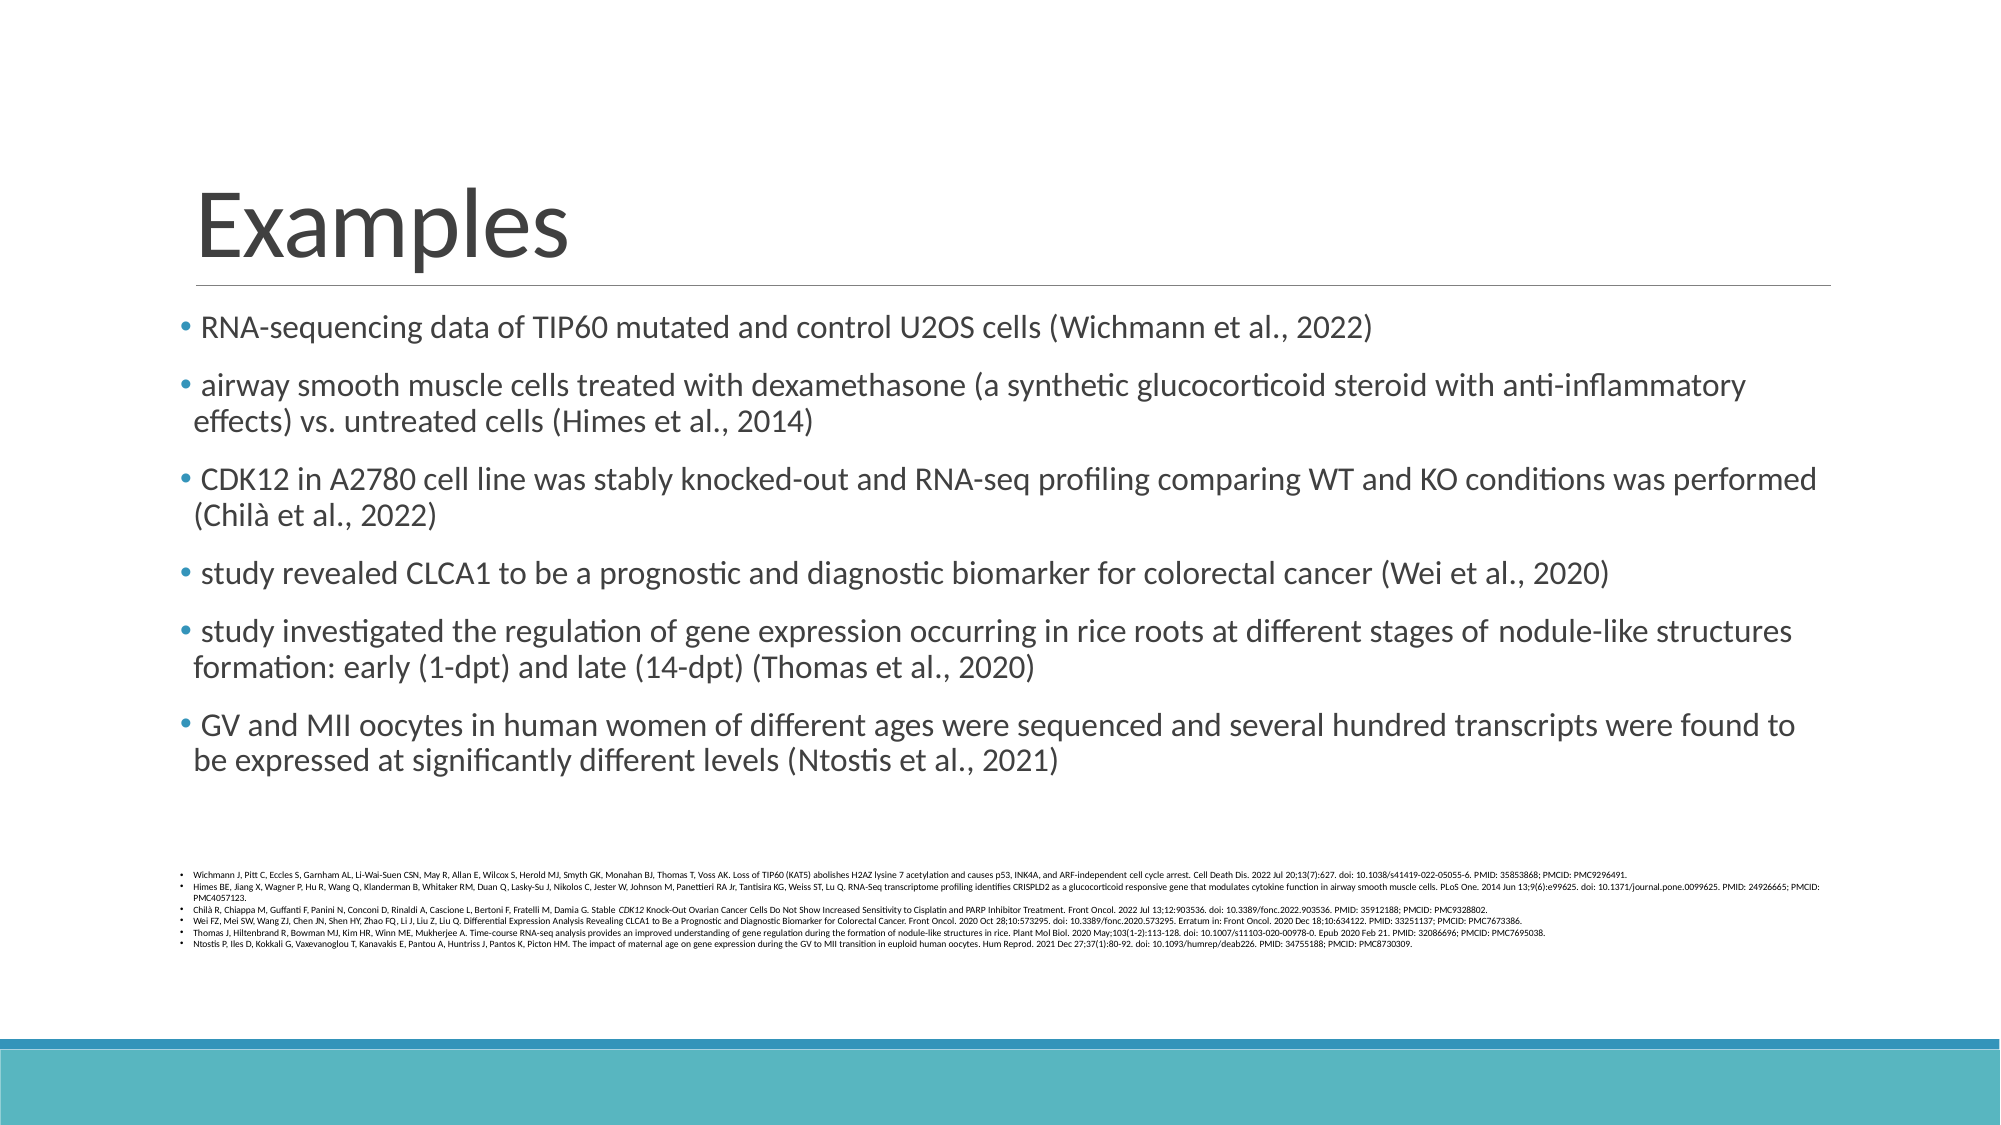

# Examples
 RNA-sequencing data of TIP60 mutated and control U2OS cells (Wichmann et al., 2022)
 airway smooth muscle cells treated with dexamethasone (a synthetic glucocorticoid steroid with anti-inflammatory effects) vs. untreated cells (Himes et al., 2014)
 CDK12 in A2780 cell line was stably knocked-out and RNA-seq profiling comparing WT and KO conditions was performed (Chilà et al., 2022)
 study revealed CLCA1 to be a prognostic and diagnostic biomarker for colorectal cancer (Wei et al., 2020)
 study investigated the regulation of gene expression occurring in rice roots at different stages of nodule-like structures formation: early (1-dpt) and late (14-dpt) (Thomas et al., 2020)
 GV and MII oocytes in human women of different ages were sequenced and several hundred transcripts were found to be expressed at significantly different levels (Ntostis et al., 2021)

Wichmann J, Pitt C, Eccles S, Garnham AL, Li-Wai-Suen CSN, May R, Allan E, Wilcox S, Herold MJ, Smyth GK, Monahan BJ, Thomas T, Voss AK. Loss of TIP60 (KAT5) abolishes H2AZ lysine 7 acetylation and causes p53, INK4A, and ARF-independent cell cycle arrest. Cell Death Dis. 2022 Jul 20;13(7):627. doi: 10.1038/s41419-022-05055-6. PMID: 35853868; PMCID: PMC9296491.
Himes BE, Jiang X, Wagner P, Hu R, Wang Q, Klanderman B, Whitaker RM, Duan Q, Lasky-Su J, Nikolos C, Jester W, Johnson M, Panettieri RA Jr, Tantisira KG, Weiss ST, Lu Q. RNA-Seq transcriptome profiling identifies CRISPLD2 as a glucocorticoid responsive gene that modulates cytokine function in airway smooth muscle cells. PLoS One. 2014 Jun 13;9(6):e99625. doi: 10.1371/journal.pone.0099625. PMID: 24926665; PMCID: PMC4057123.
Chilà R, Chiappa M, Guffanti F, Panini N, Conconi D, Rinaldi A, Cascione L, Bertoni F, Fratelli M, Damia G. Stable CDK12 Knock-Out Ovarian Cancer Cells Do Not Show Increased Sensitivity to Cisplatin and PARP Inhibitor Treatment. Front Oncol. 2022 Jul 13;12:903536. doi: 10.3389/fonc.2022.903536. PMID: 35912188; PMCID: PMC9328802.
Wei FZ, Mei SW, Wang ZJ, Chen JN, Shen HY, Zhao FQ, Li J, Liu Z, Liu Q. Differential Expression Analysis Revealing CLCA1 to Be a Prognostic and Diagnostic Biomarker for Colorectal Cancer. Front Oncol. 2020 Oct 28;10:573295. doi: 10.3389/fonc.2020.573295. Erratum in: Front Oncol. 2020 Dec 18;10:634122. PMID: 33251137; PMCID: PMC7673386.
Thomas J, Hiltenbrand R, Bowman MJ, Kim HR, Winn ME, Mukherjee A. Time-course RNA-seq analysis provides an improved understanding of gene regulation during the formation of nodule-like structures in rice. Plant Mol Biol. 2020 May;103(1-2):113-128. doi: 10.1007/s11103-020-00978-0. Epub 2020 Feb 21. PMID: 32086696; PMCID: PMC7695038.
Ntostis P, Iles D, Kokkali G, Vaxevanoglou T, Kanavakis E, Pantou A, Huntriss J, Pantos K, Picton HM. The impact of maternal age on gene expression during the GV to MII transition in euploid human oocytes. Hum Reprod. 2021 Dec 27;37(1):80-92. doi: 10.1093/humrep/deab226. PMID: 34755188; PMCID: PMC8730309.